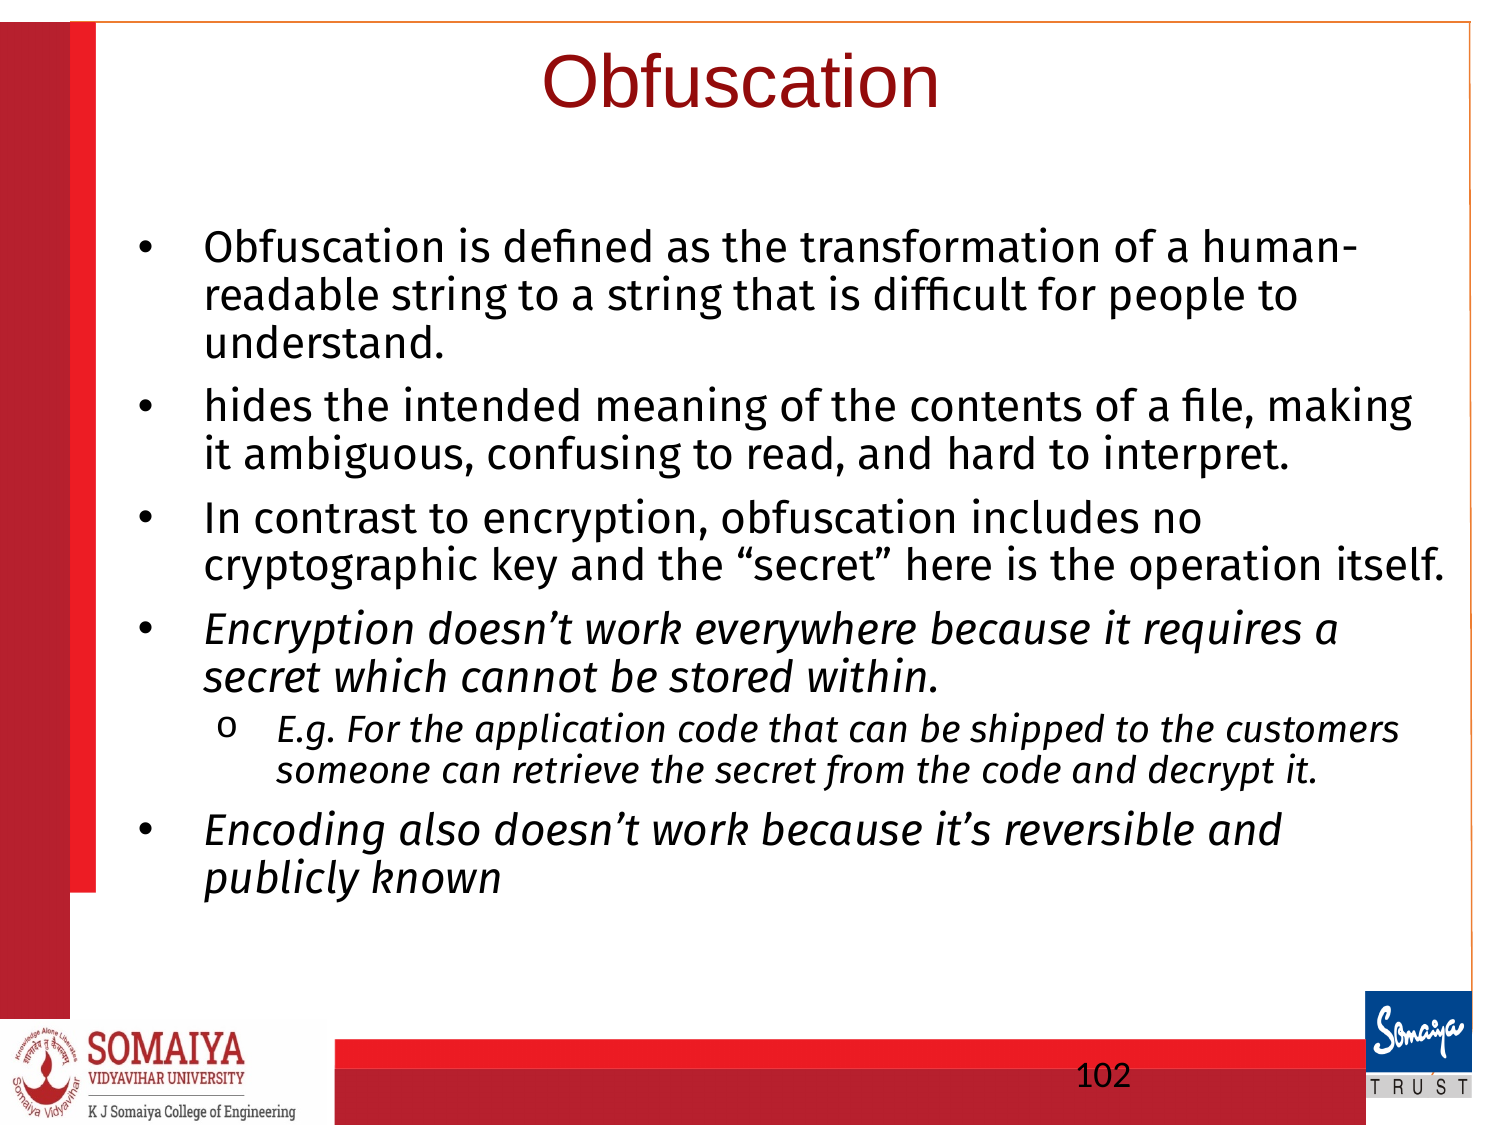

# Obfuscation
Obfuscation is defined as the transformation of a human-readable string to a string that is difficult for people to understand.
hides the intended meaning of the contents of a file, making it ambiguous, confusing to read, and hard to interpret.
In contrast to encryption, obfuscation includes no cryptographic key and the “secret” here is the operation itself.
Encryption doesn’t work everywhere because it requires a secret which cannot be stored within.
E.g. For the application code that can be shipped to the customers someone can retrieve the secret from the code and decrypt it.
Encoding also doesn’t work because it’s reversible and publicly known
102